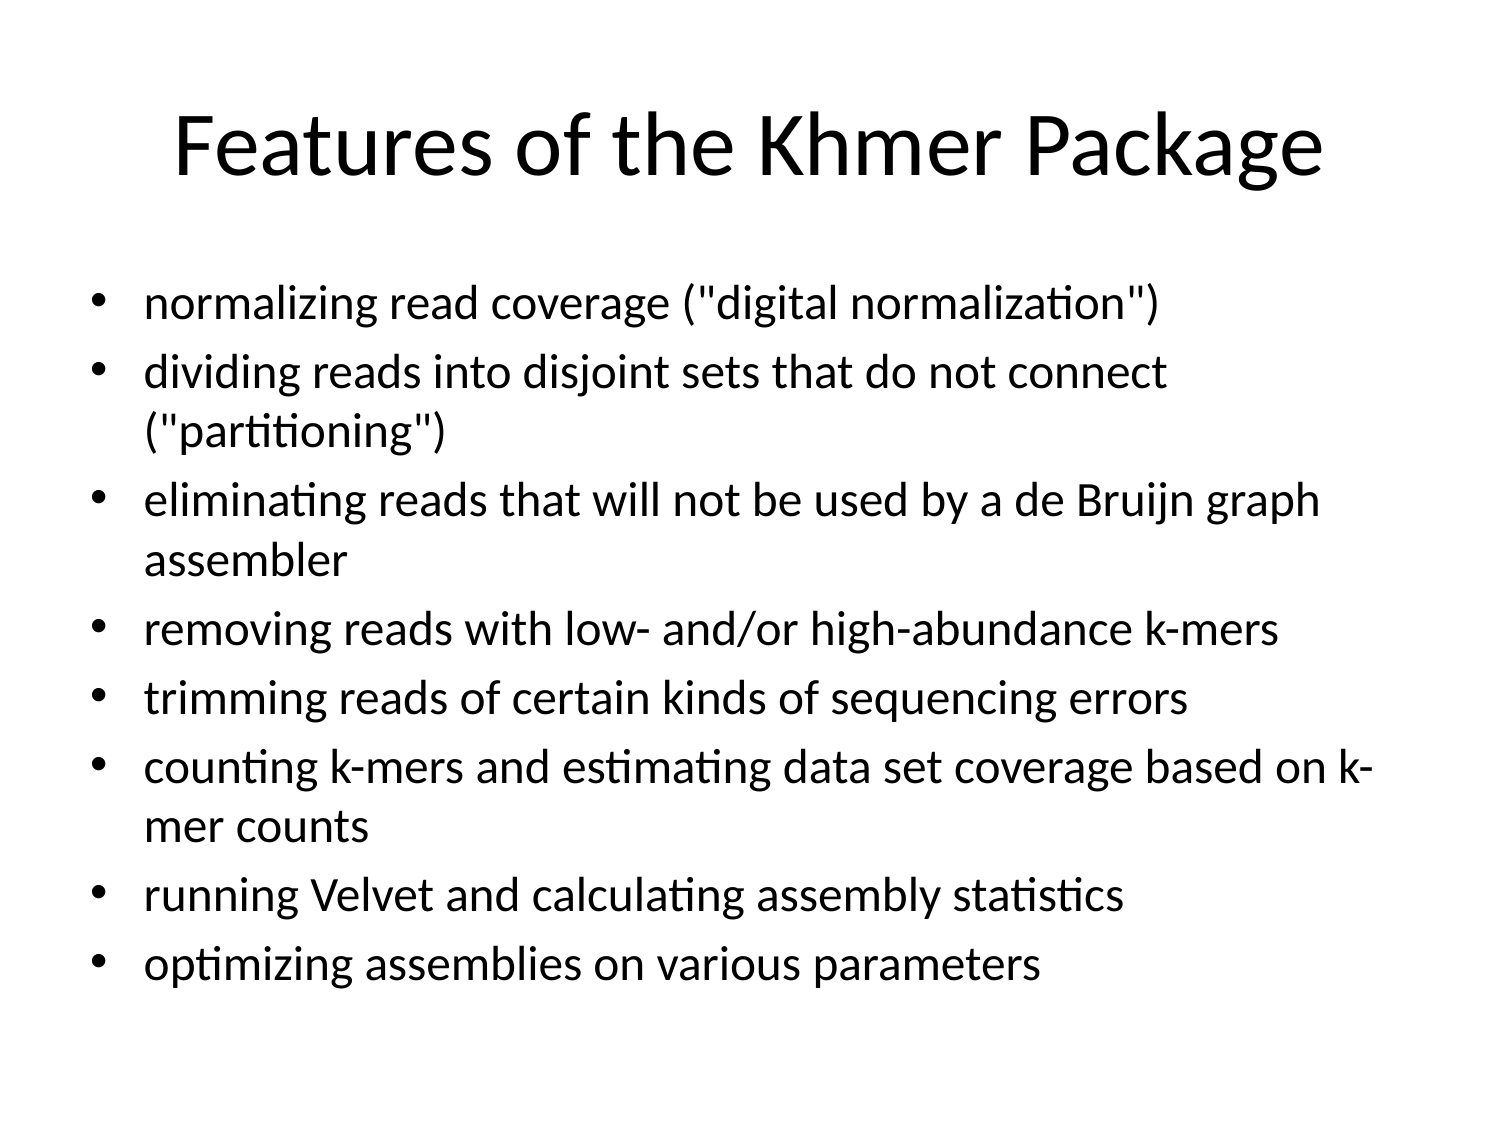

# Features of the Khmer Package
normalizing read coverage ("digital normalization")
dividing reads into disjoint sets that do not connect ("partitioning")
eliminating reads that will not be used by a de Bruijn graph assembler
removing reads with low- and/or high-abundance k-mers
trimming reads of certain kinds of sequencing errors
counting k-mers and estimating data set coverage based on k-mer counts
running Velvet and calculating assembly statistics
optimizing assemblies on various parameters